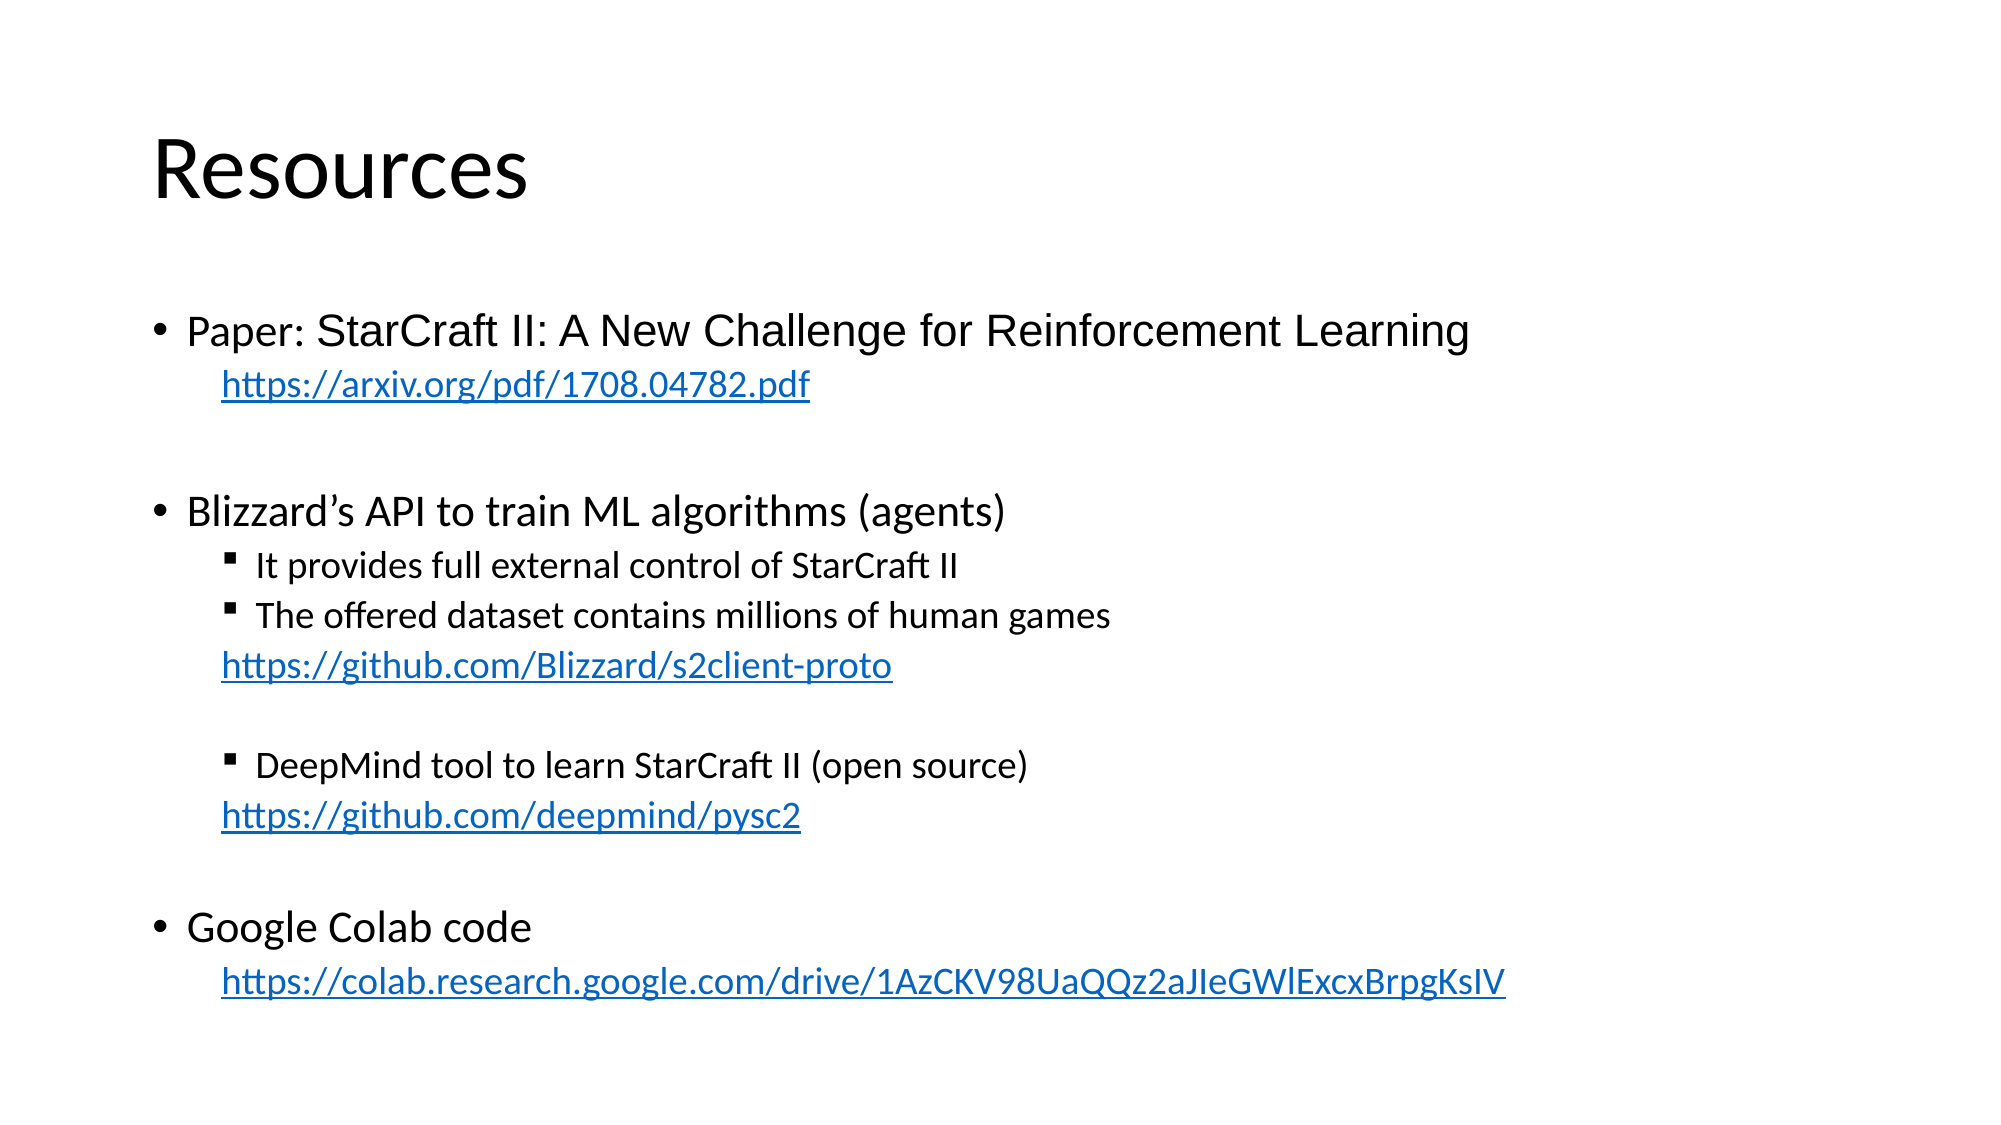

# Resources
Paper: StarCraft II: A New Challenge for Reinforcement Learning
https://arxiv.org/pdf/1708.04782.pdf

Blizzard’s API to train ML algorithms (agents)
It provides full external control of StarCraft II
The offered dataset contains millions of human games
https://github.com/Blizzard/s2client-proto

DeepMind tool to learn StarCraft II (open source)
https://github.com/deepmind/pysc2

Google Colab code
https://colab.research.google.com/drive/1AzCKV98UaQQz2aJIeGWlExcxBrpgKsIV